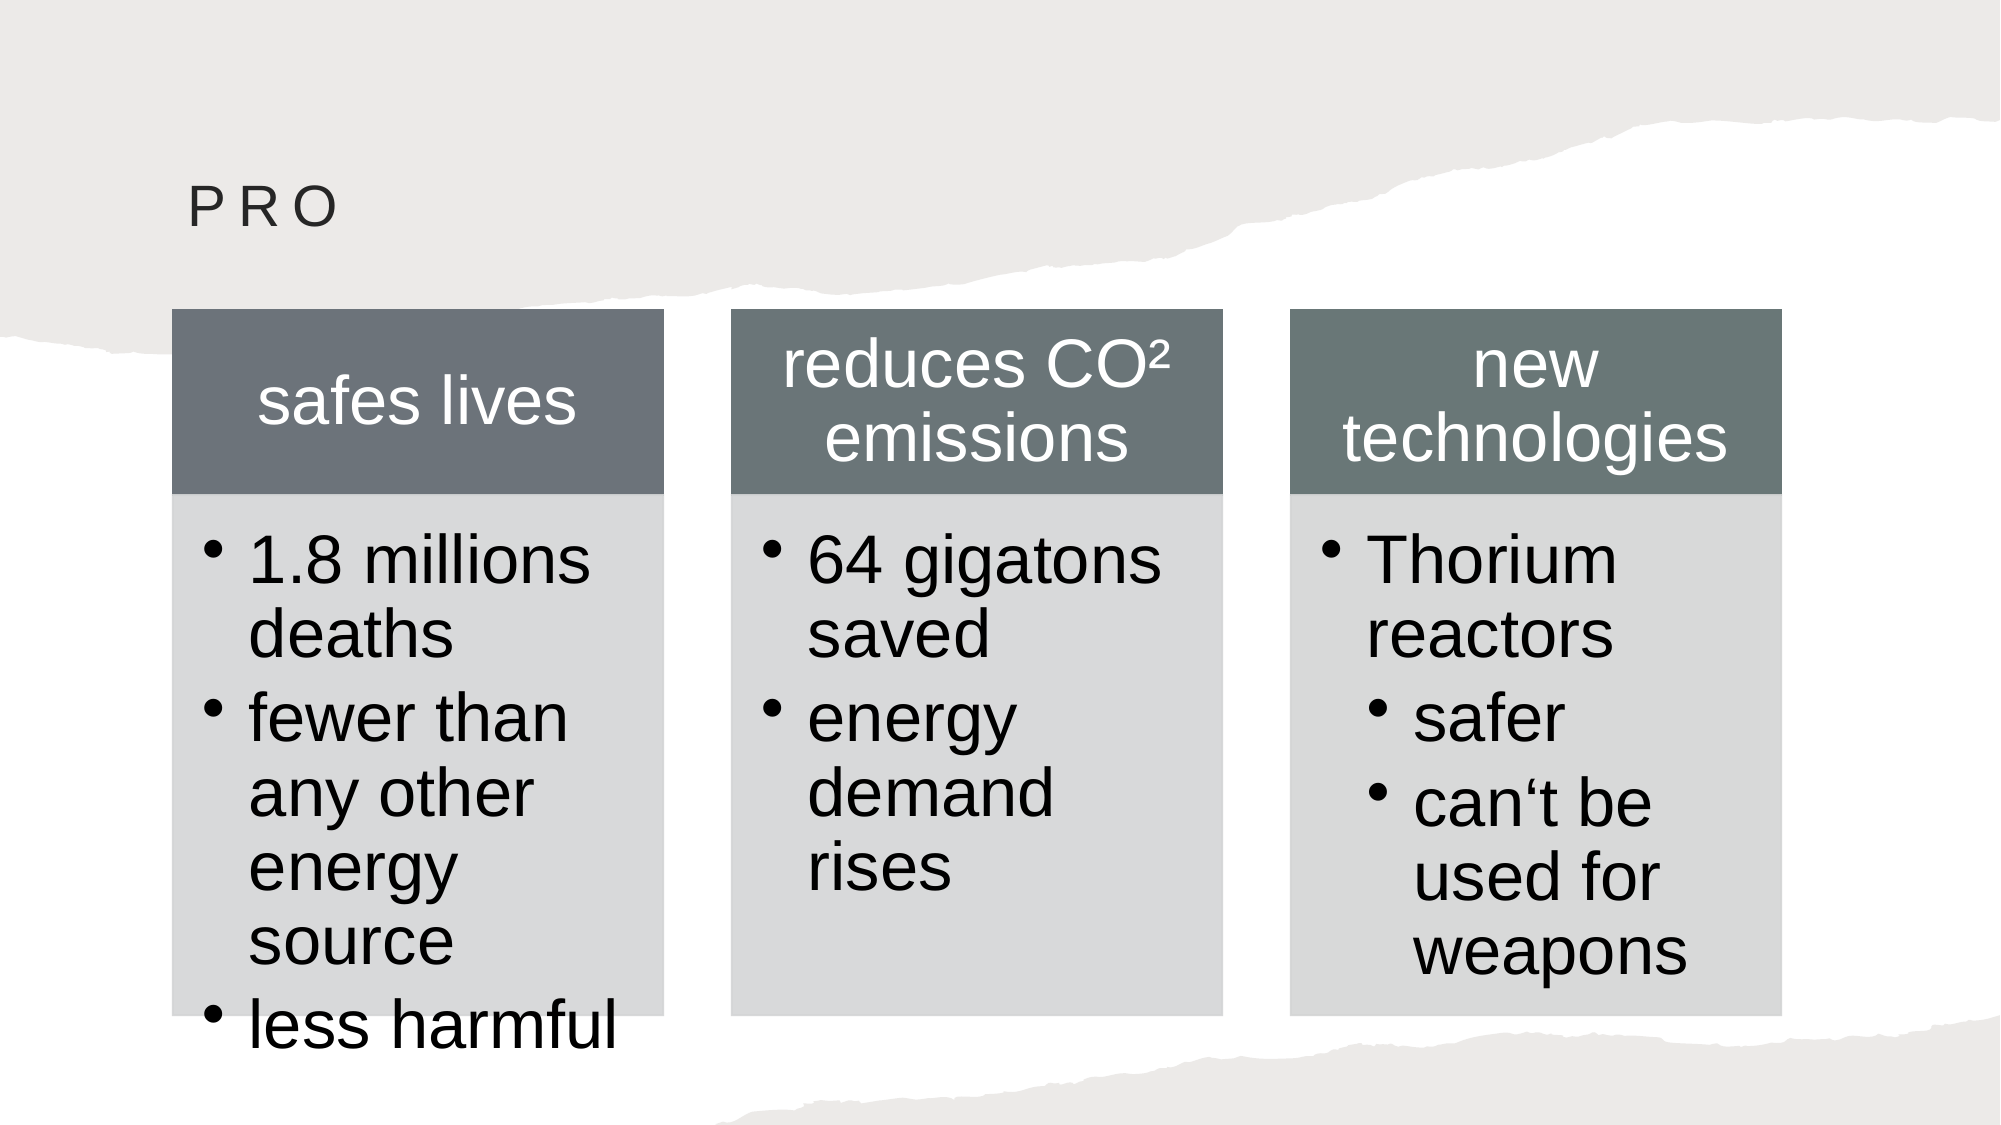

# Pro
safes lives
1.8 millions deaths
fewer than any other energy source
less harmful
reduces CO² emissions
64 gigatons saved
energy demand rises
new technologies
Thorium reactors
safer
can‘t be used for weapons